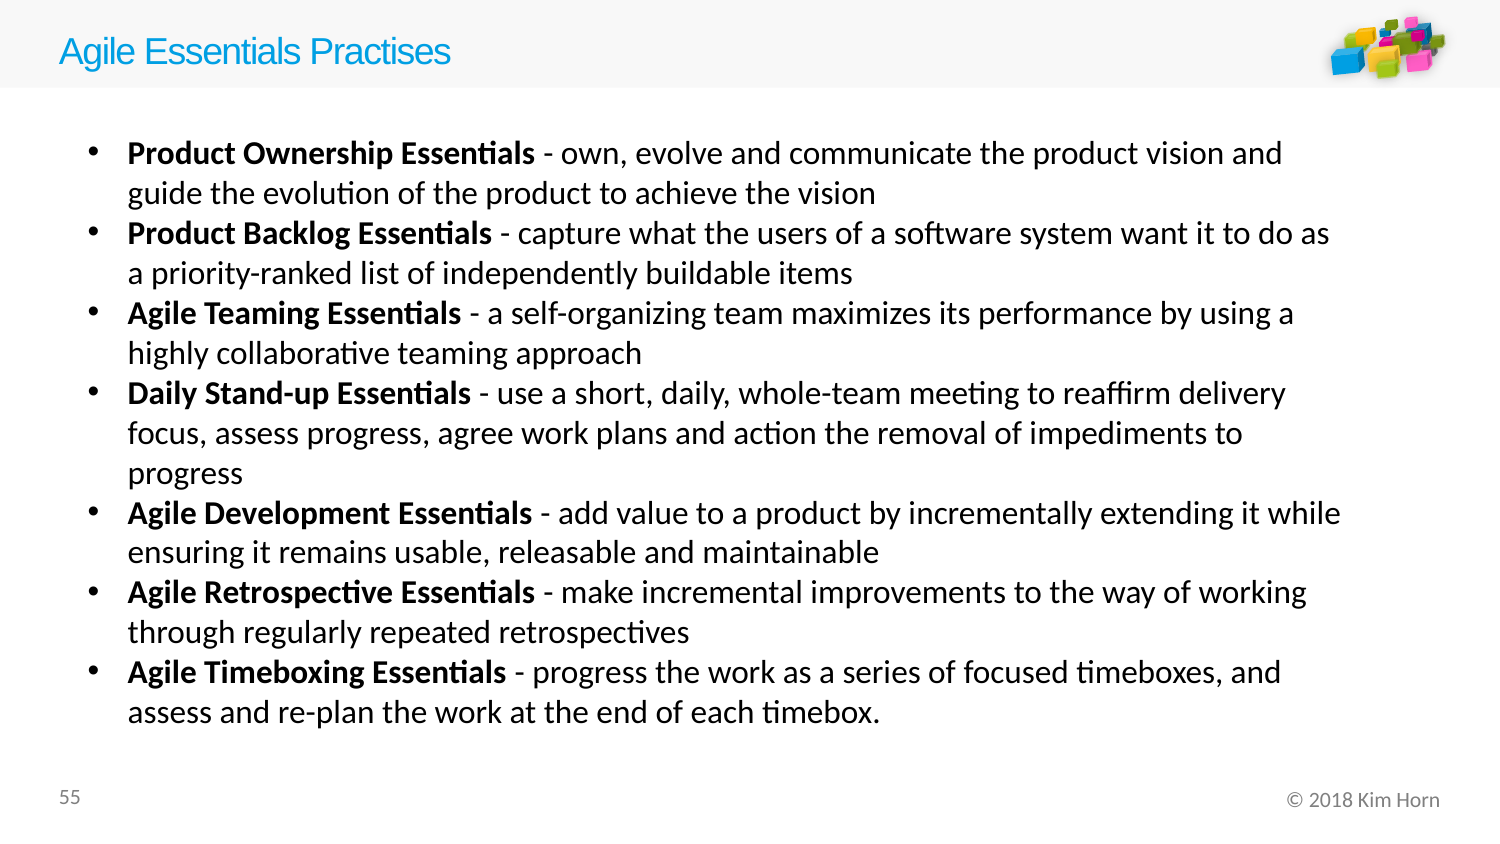

# Agile Essentials Practises
Product Ownership Essentials - own, evolve and communicate the product vision and guide the evolution of the product to achieve the vision
Product Backlog Essentials - capture what the users of a software system want it to do as a priority-ranked list of independently buildable items
Agile Teaming Essentials - a self-organizing team maximizes its performance by using a highly collaborative teaming approach
Daily Stand-up Essentials - use a short, daily, whole-team meeting to reaffirm delivery focus, assess progress, agree work plans and action the removal of impediments to progress
Agile Development Essentials - add value to a product by incrementally extending it while ensuring it remains usable, releasable and maintainable
Agile Retrospective Essentials - make incremental improvements to the way of working through regularly repeated retrospectives
Agile Timeboxing Essentials - progress the work as a series of focused timeboxes, and assess and re-plan the work at the end of each timebox.